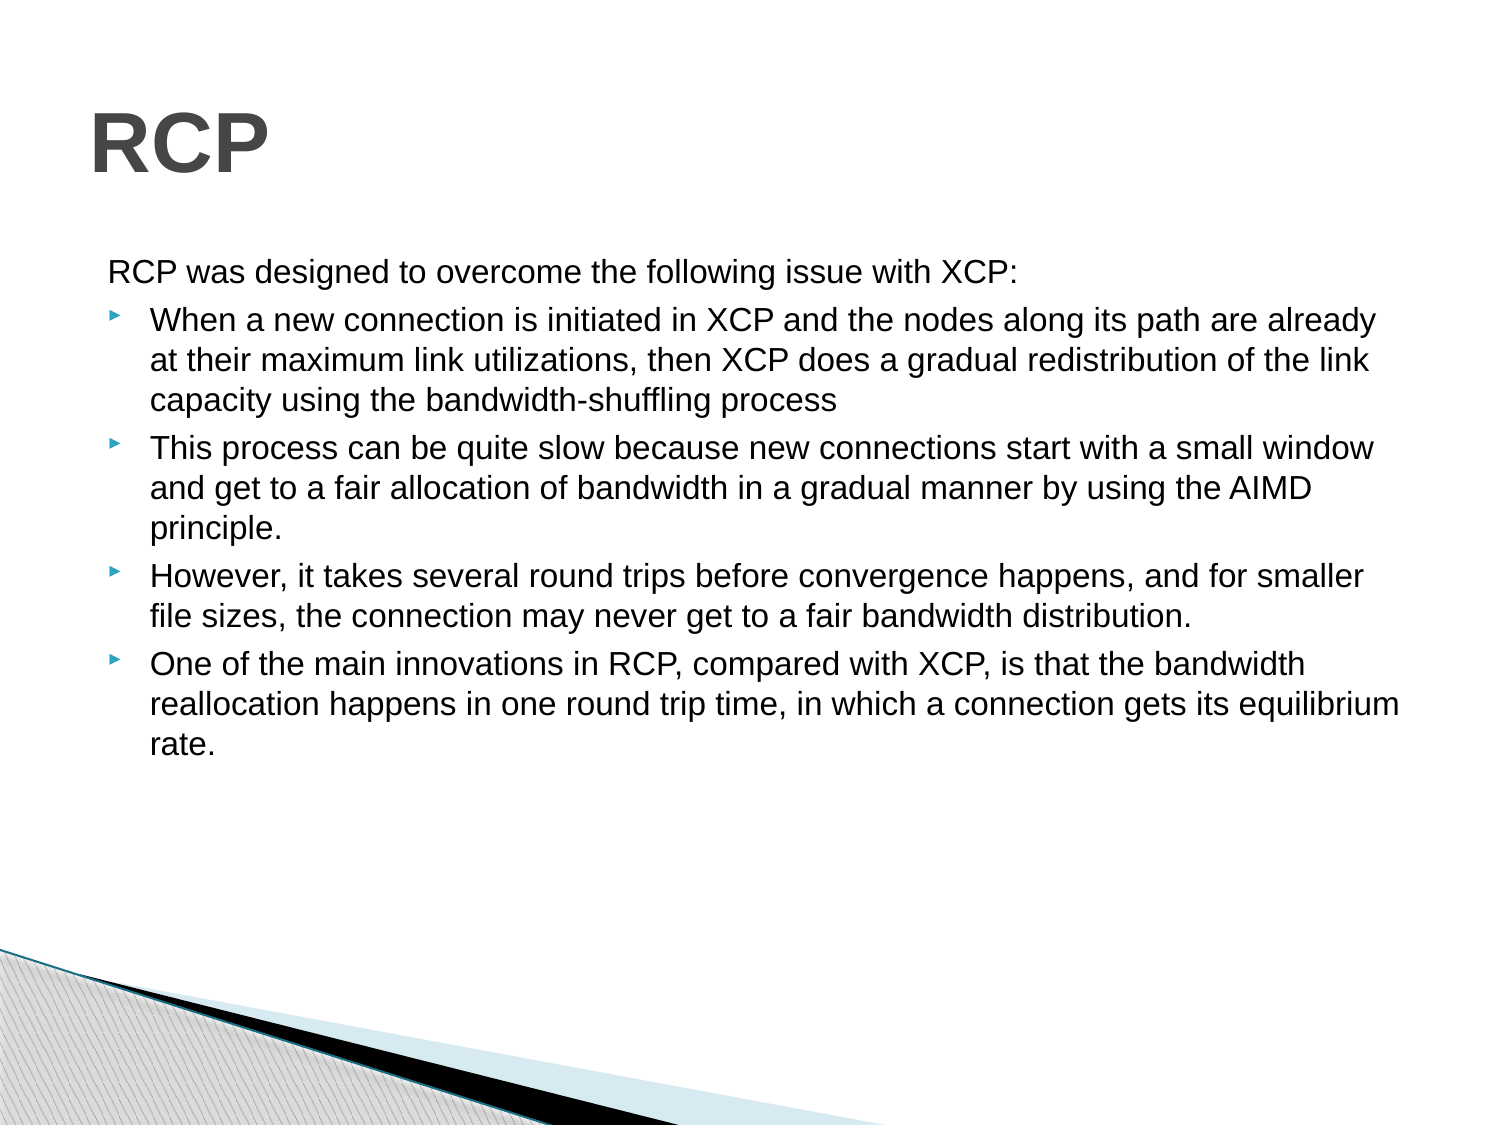

# RCP
RCP was designed to overcome the following issue with XCP:
When a new connection is initiated in XCP and the nodes along its path are already at their maximum link utilizations, then XCP does a gradual redistribution of the link capacity using the bandwidth-shuffling process
This process can be quite slow because new connections start with a small window and get to a fair allocation of bandwidth in a gradual manner by using the AIMD principle.
However, it takes several round trips before convergence happens, and for smaller file sizes, the connection may never get to a fair bandwidth distribution.
One of the main innovations in RCP, compared with XCP, is that the bandwidth reallocation happens in one round trip time, in which a connection gets its equilibrium rate.